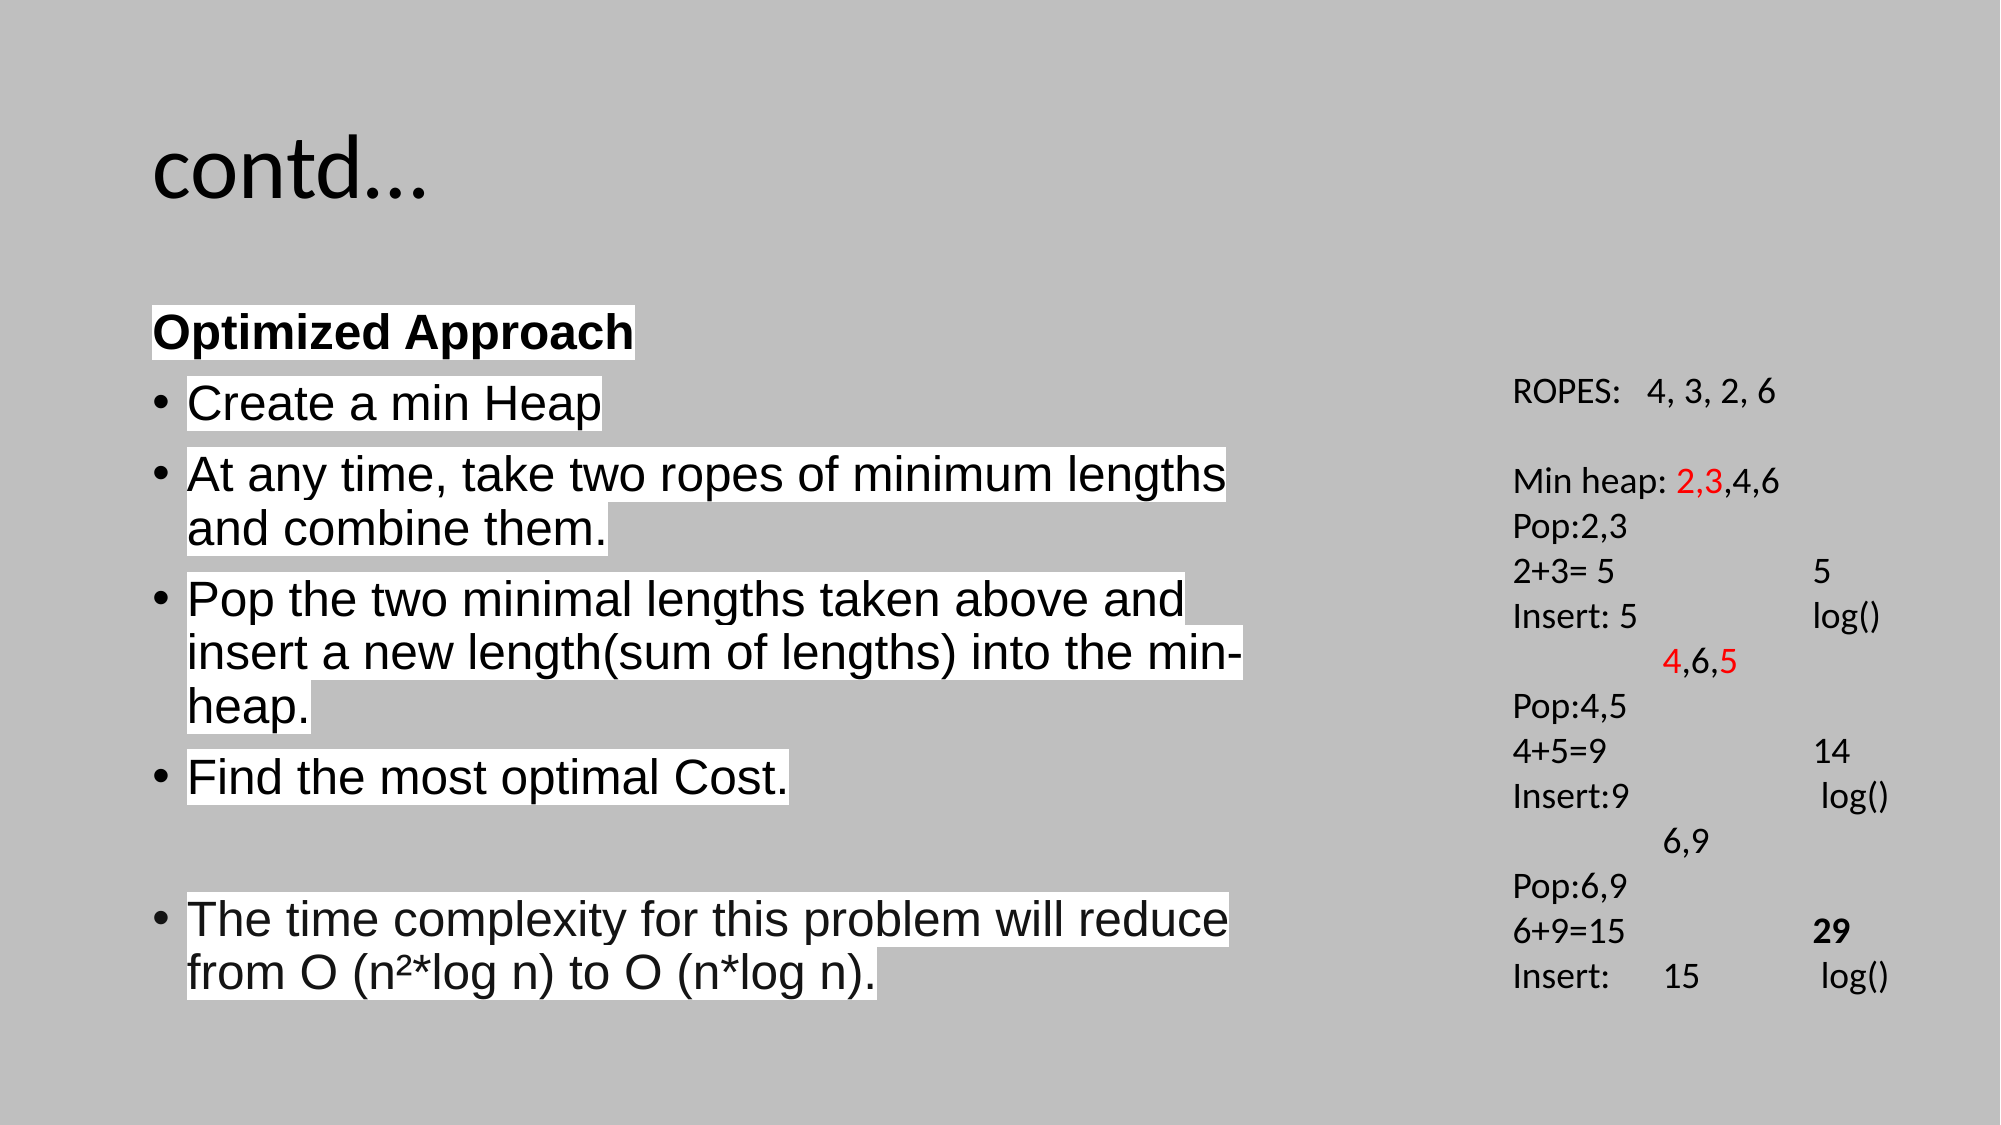

# contd…
Optimized Approach
Create a min Heap
At any time, take two ropes of minimum lengths and combine them.
Pop the two minimal lengths taken above and insert a new length(sum of lengths) into the min-heap.
Find the most optimal Cost.

The time complexity for this problem will reduce from O (n²*log n) to O (n*log n).
ROPES:   4, 3, 2, 6

Min heap: 2,3,4,6
Pop:2,3
2+3= 5 		5
Insert: 5		log()
	4,6,5
Pop:4,5
4+5=9		14
Insert:9		 log()
	6,9
Pop:6,9
6+9=15		29
Insert:	15	 log()